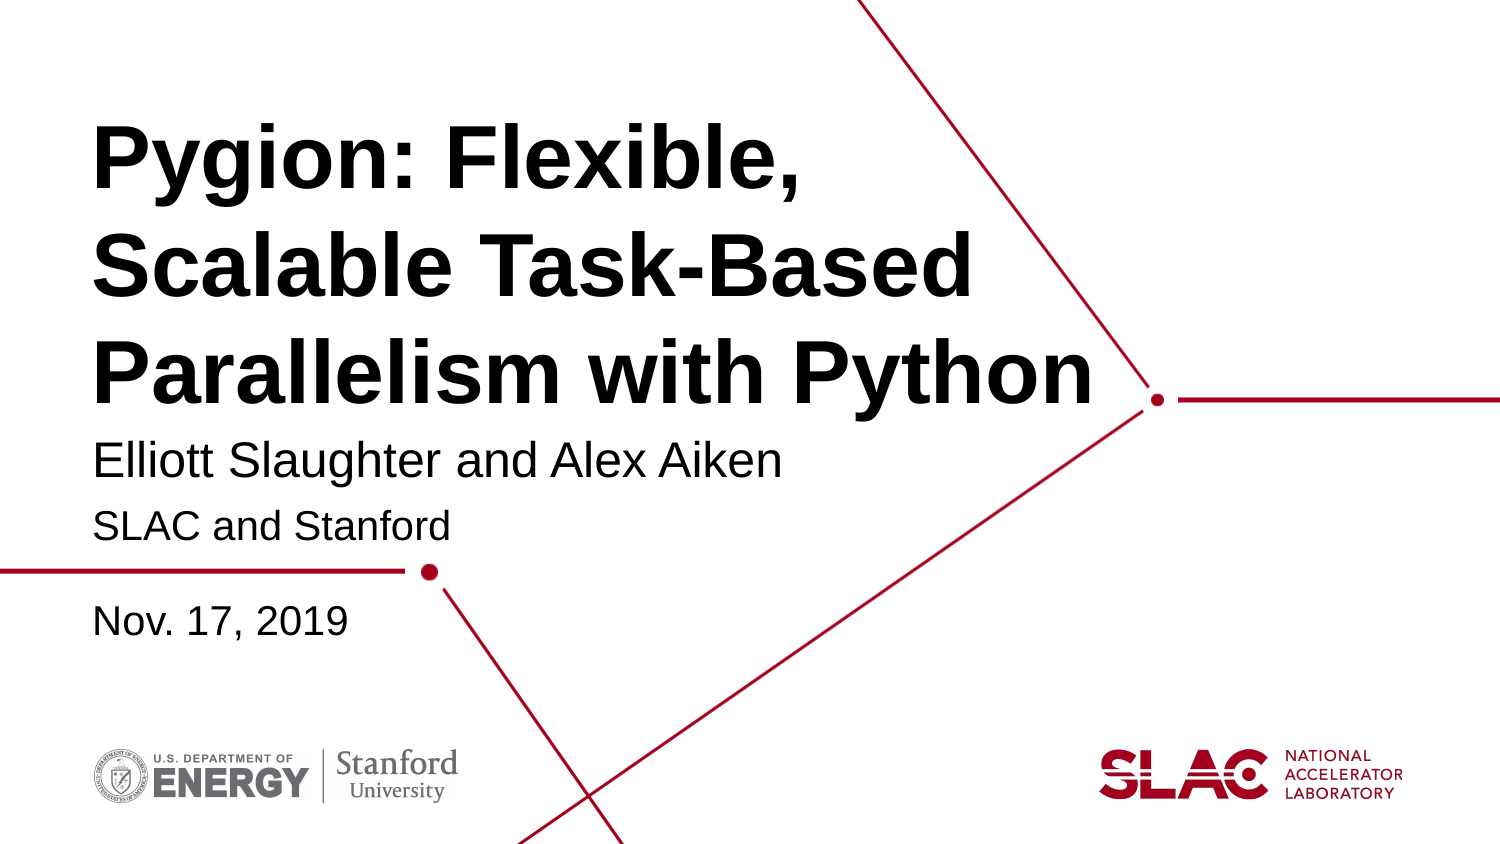

# Pygion: Flexible, Scalable Task-Based Parallelism with Python
Elliott Slaughter and Alex Aiken
SLAC and Stanford

Nov. 17, 2019